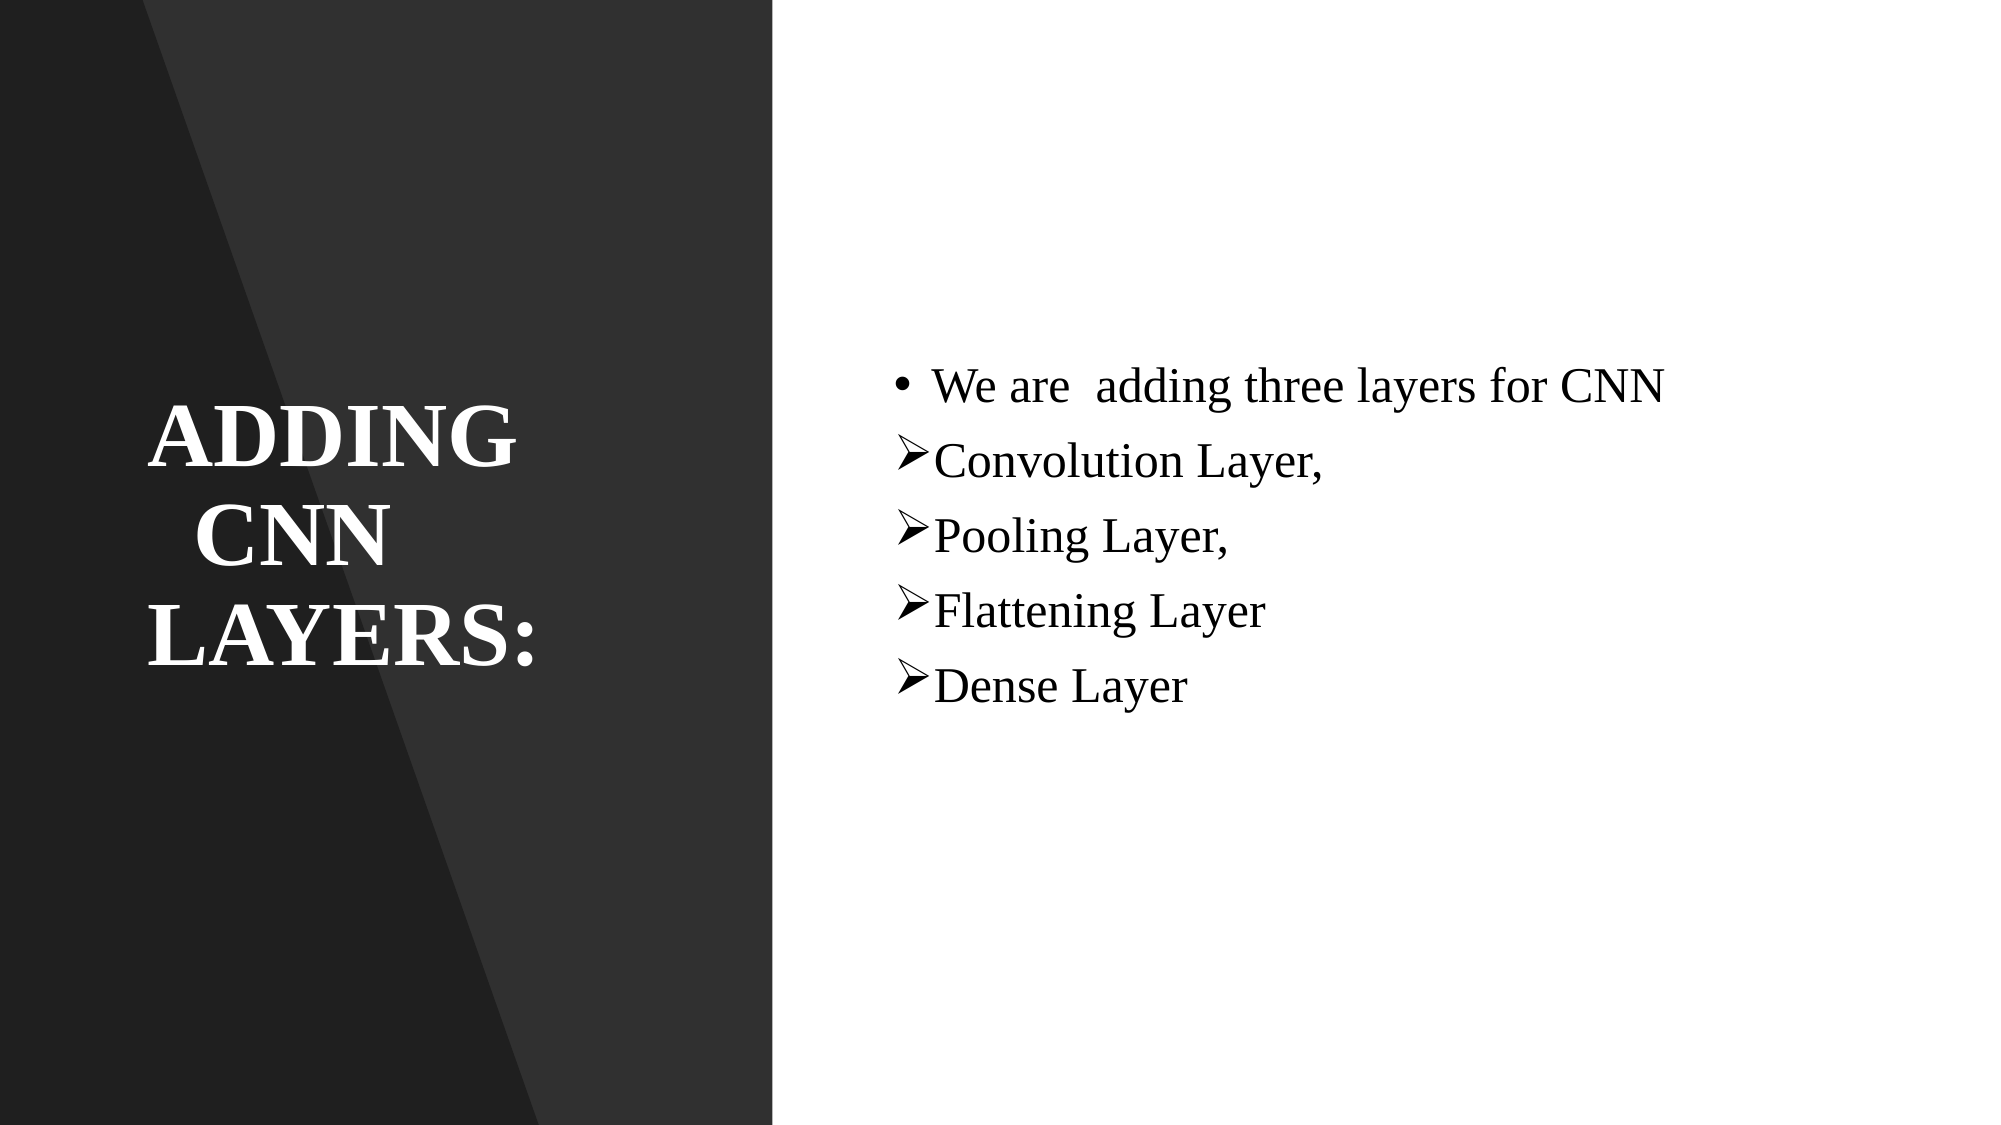

# ADDING        CNN LAYERS:
We are  adding three layers for CNN
Convolution Layer,
Pooling Layer,
Flattening Layer
Dense Layer